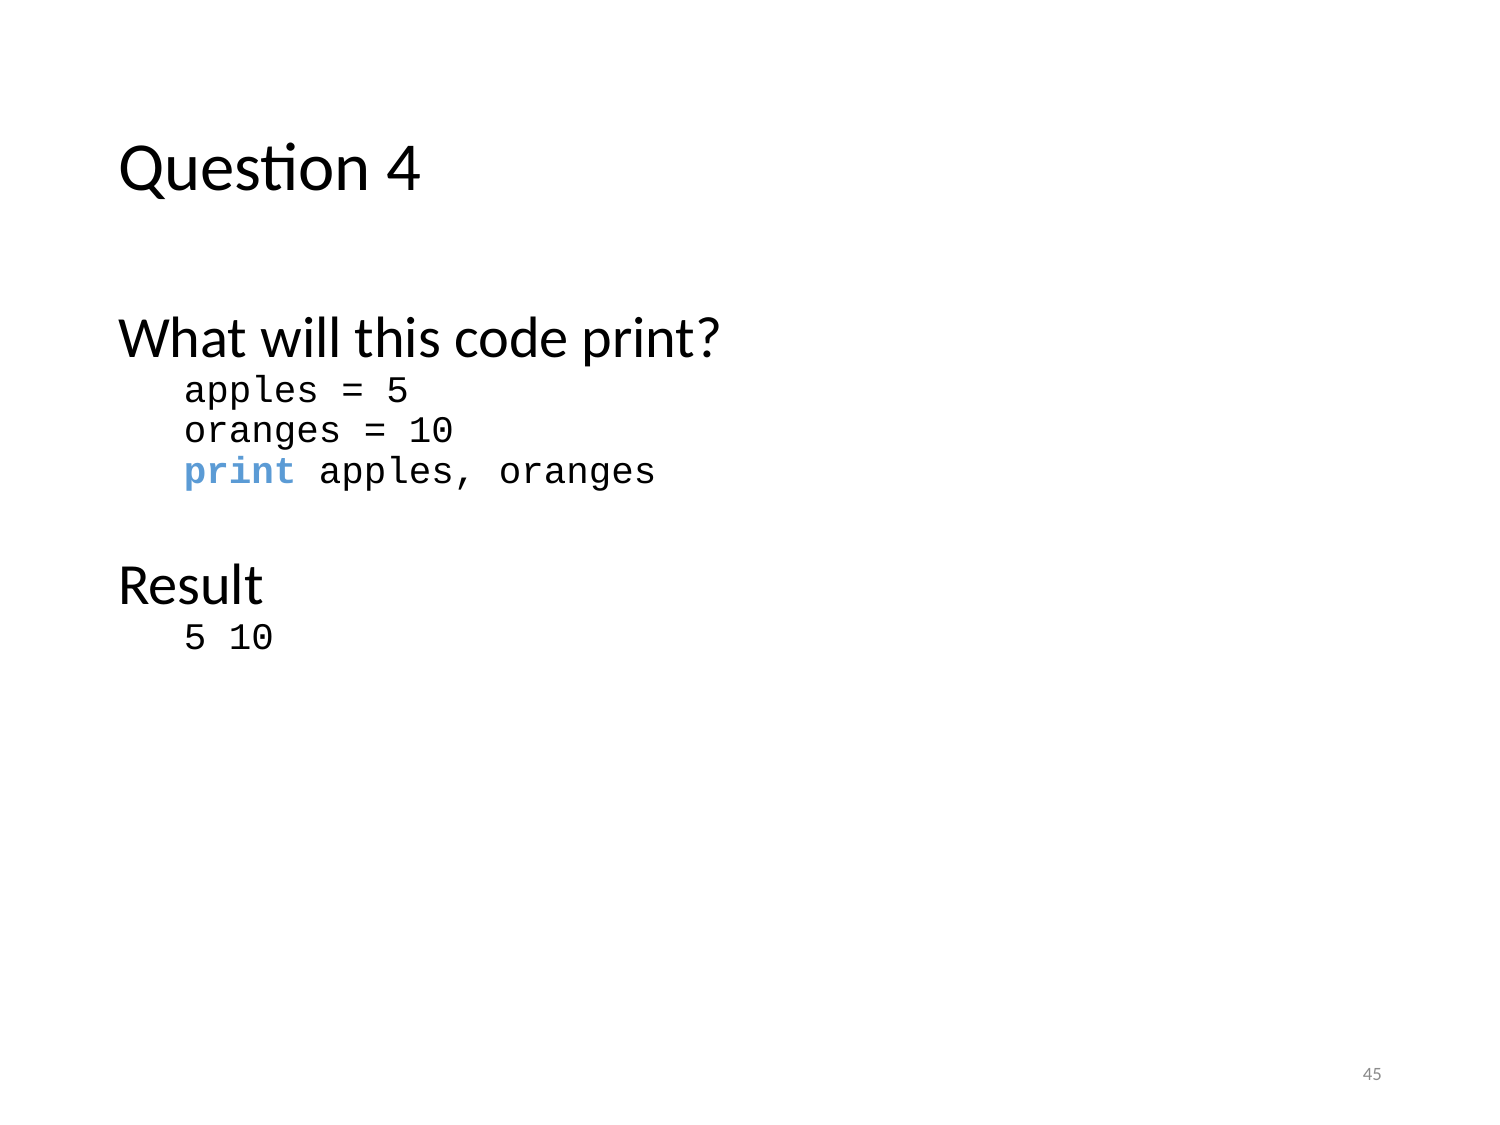

# Question 4
What will this code print?
apples = 5
oranges = 10
print apples, oranges
Result
5 10
45